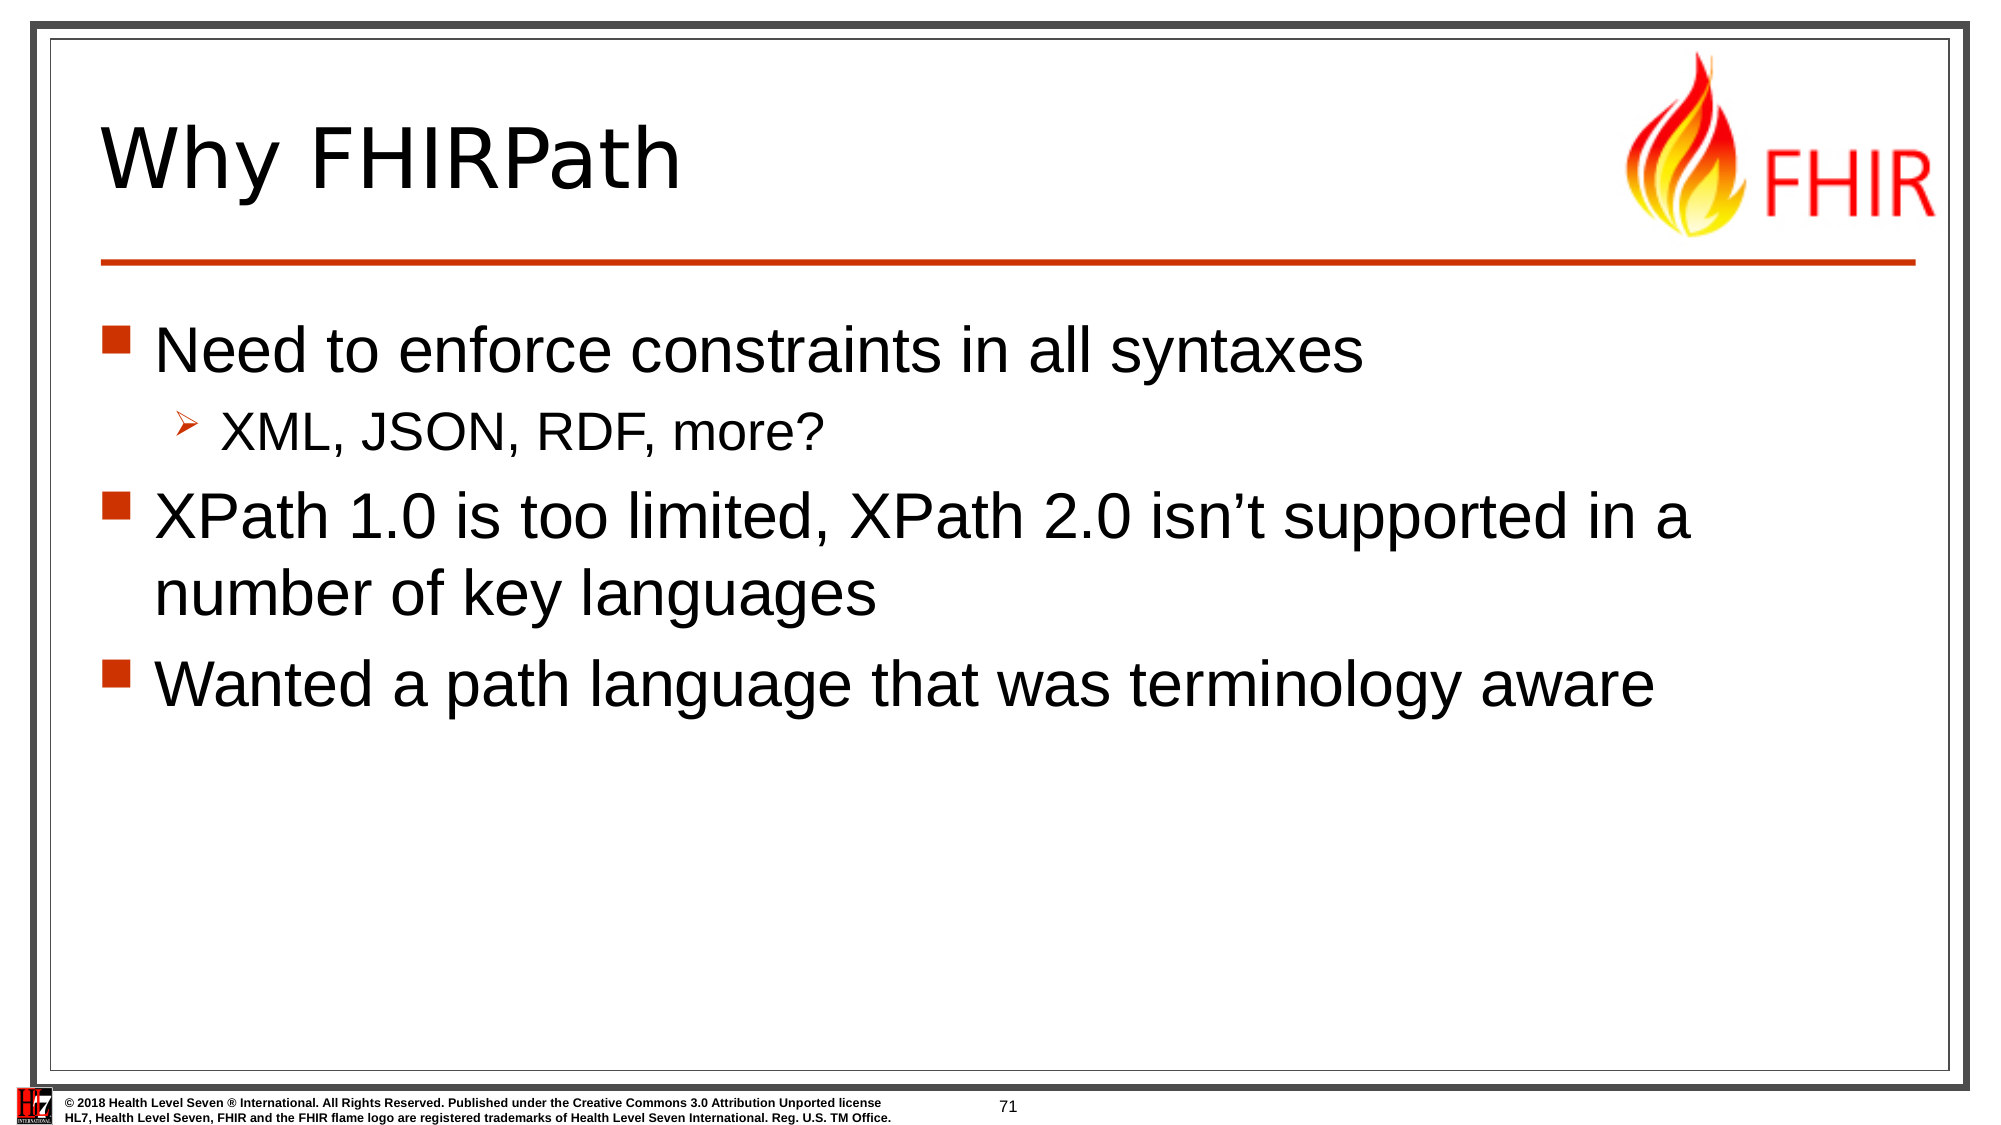

# Why FHIRPath
Need to enforce constraints in all syntaxes
XML, JSON, RDF, more?
XPath 1.0 is too limited, XPath 2.0 isn’t supported in a number of key languages
Wanted a path language that was terminology aware
71